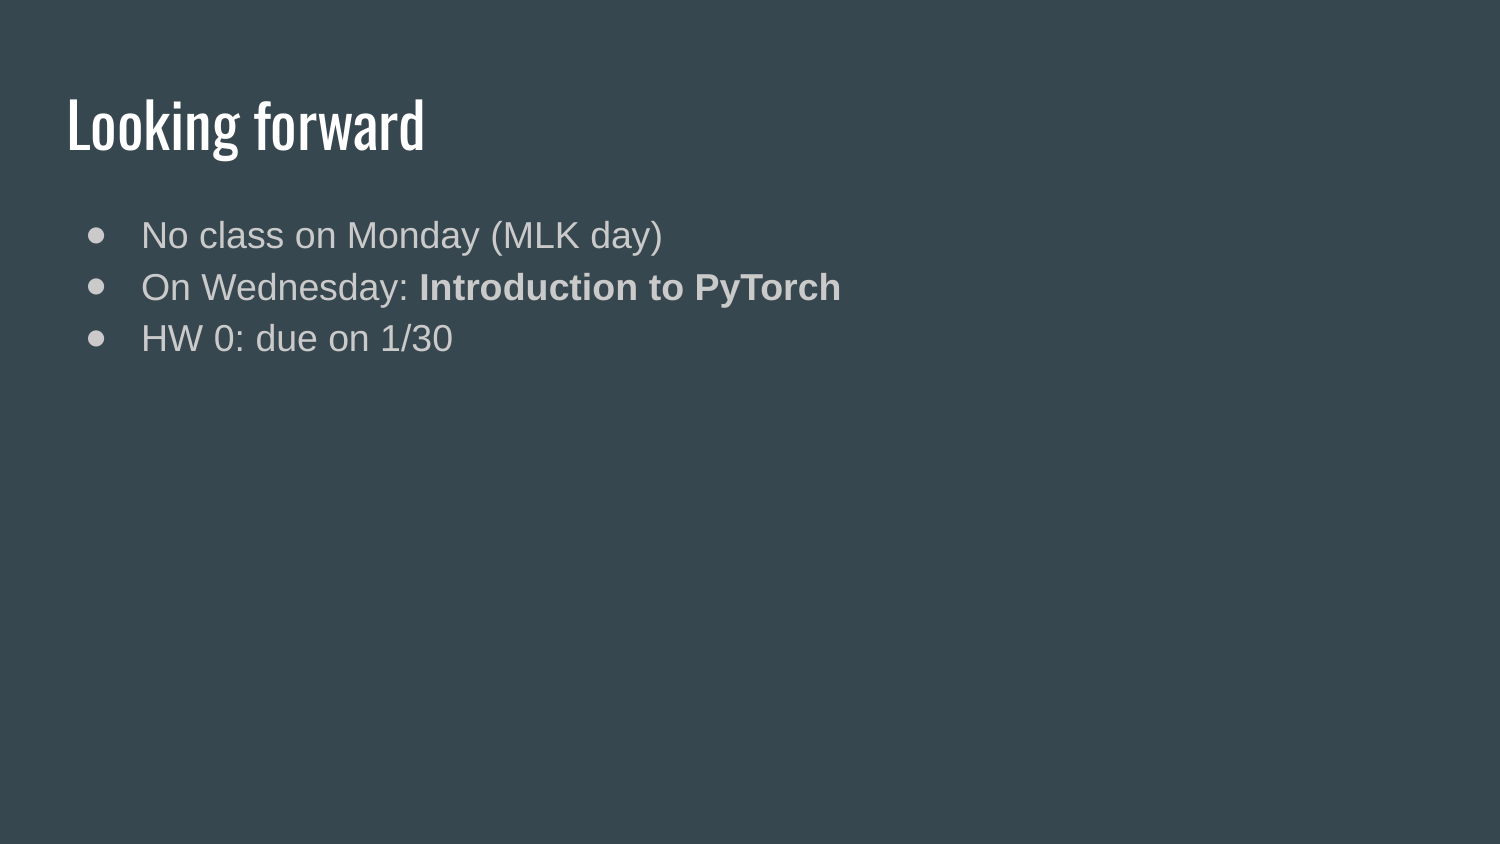

# Looking forward
No class on Monday (MLK day)
On Wednesday: Introduction to PyTorch
HW 0: due on 1/30